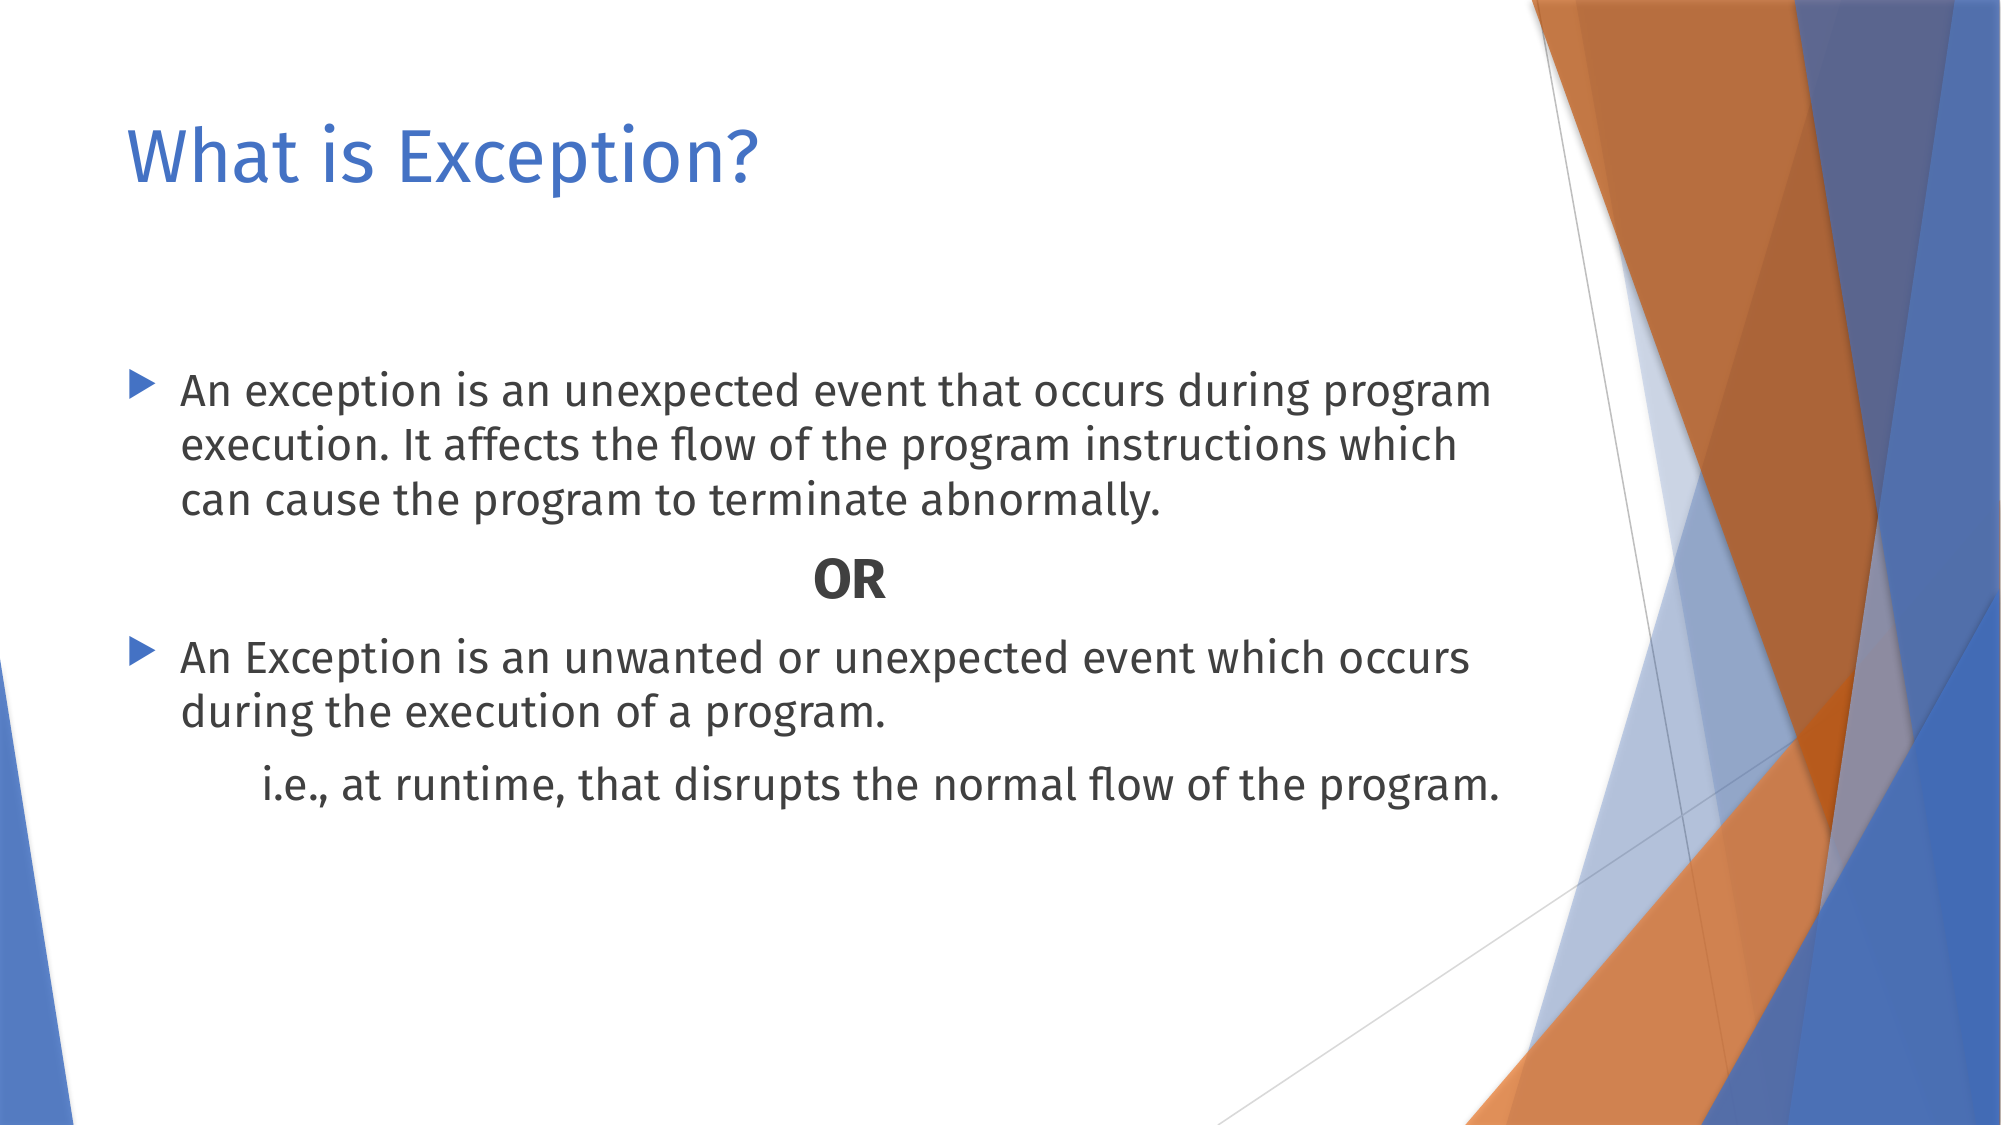

# What is Exception?
An exception is an unexpected event that occurs during program execution. It affects the flow of the program instructions which can cause the program to terminate abnormally.
					 OR
An Exception is an unwanted or unexpected event which occurs during the execution of a program.
	i.e., at runtime, that disrupts the normal flow of the program.